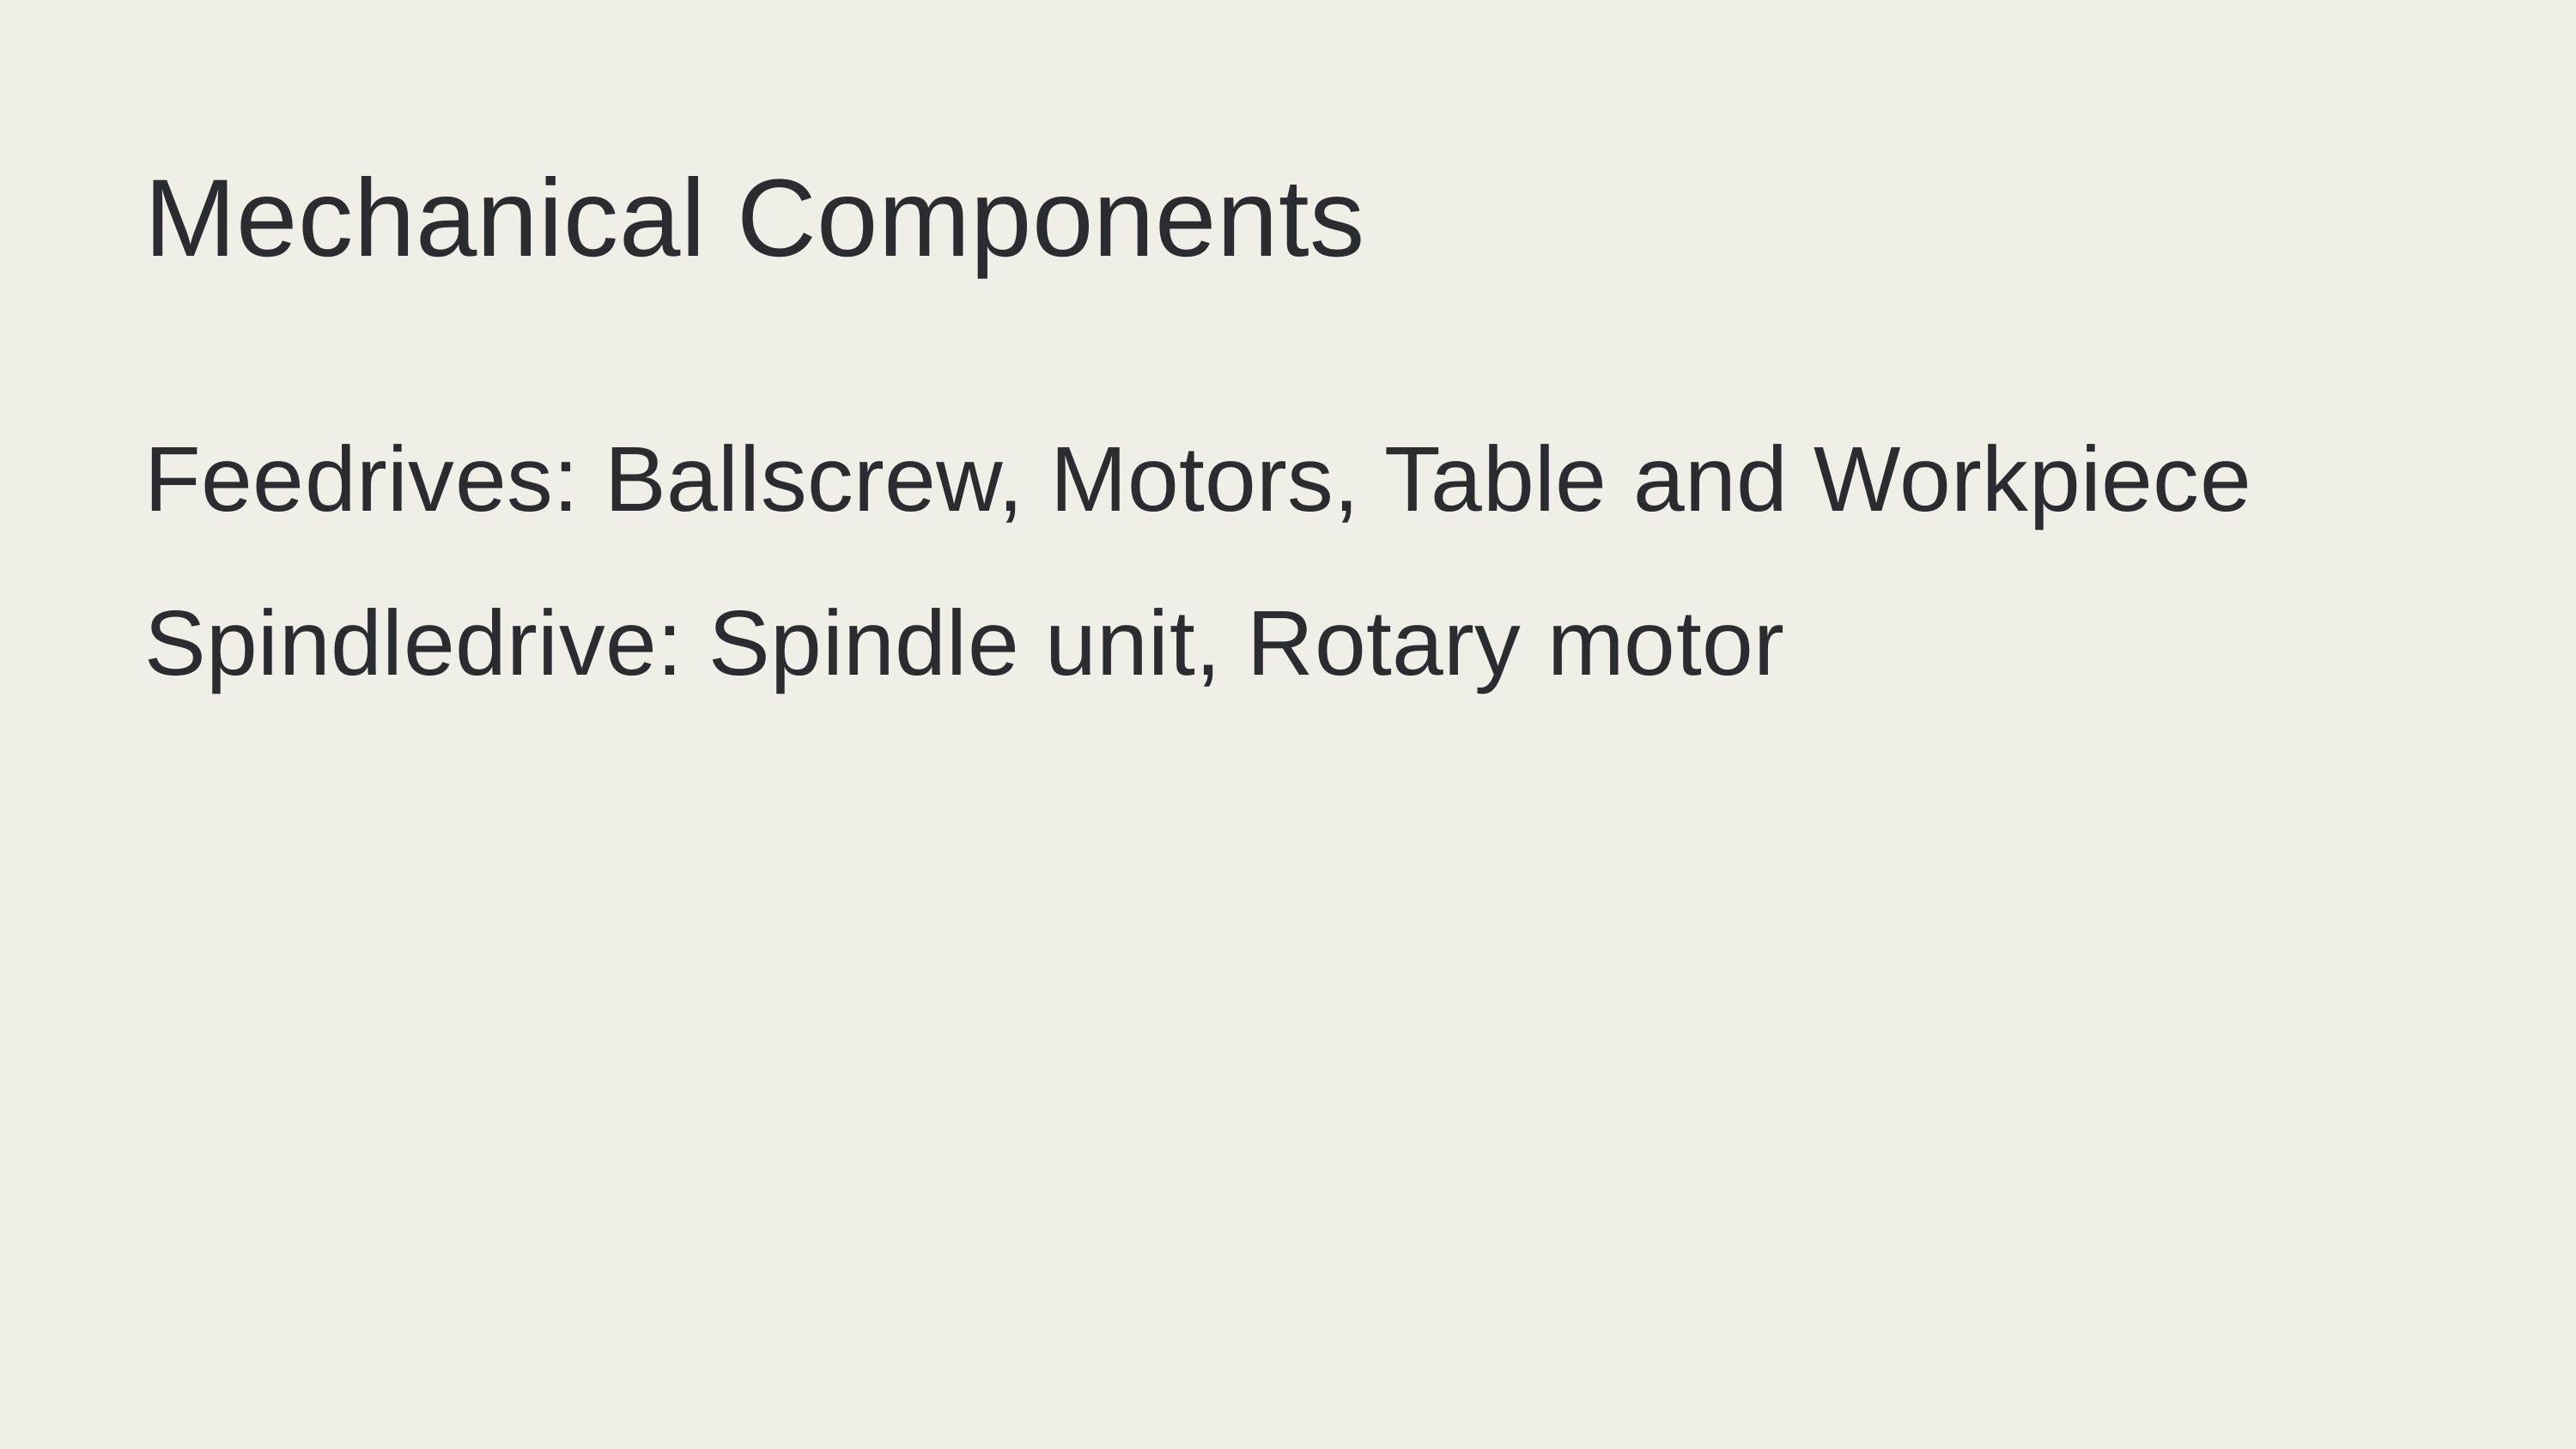

Mechanical Components

Feedrives: Ballscrew, Motors, Table and Workpiece
Spindledrive: Spindle unit, Rotary motor